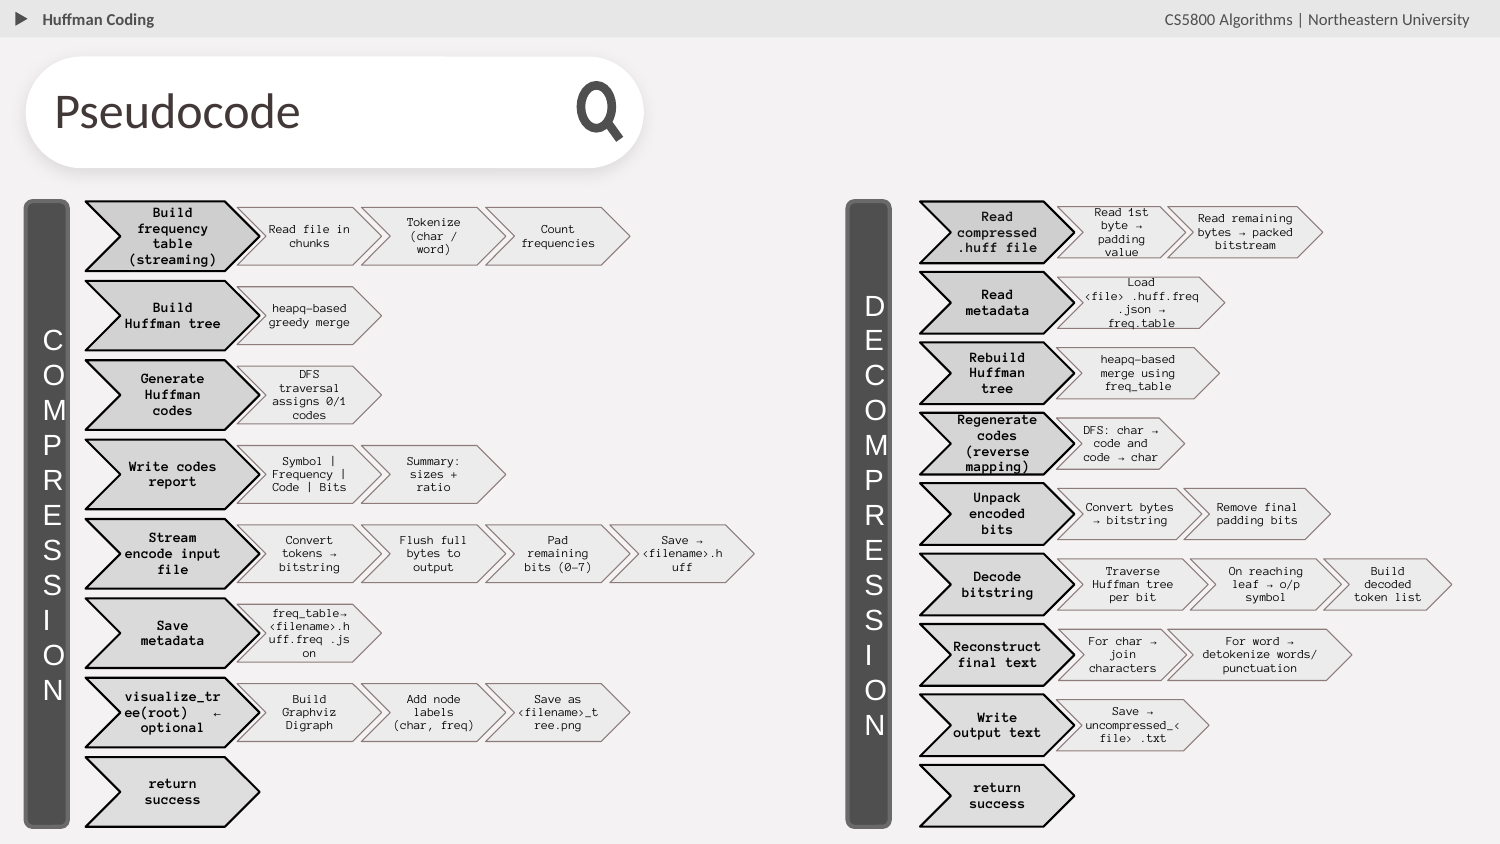

Huffman Coding

CS5800 Algorithms | Northeastern University

Pseudocode

COMPRESSION
DECOMPRESSION
Read compressed .huff file
Read 1st byte → padding value
Read remaining bytes → packed bitstream
Read metadata
Load <file> .huff.freq .json → freq.table
Rebuild Huffman tree
heapq-based merge using freq_table
Regenerate codes (reverse mapping)
DFS: char → code and code → char
Unpack encoded bits
Convert bytes → bitstring
Remove final padding bits
Decode bitstring
Traverse Huffman tree per bit
On reaching leaf → o/p symbol
Build decoded token list
Reconstruct final text
For char → join characters
For word → detokenize words/ punctuation
Write output text
Save → uncompressed_<file> .txt
return success
Build frequency table (streaming)
Read file in chunks
Tokenize (char / word)
Count frequencies
Build Huffman tree
heapq-based greedy merge
Generate Huffman codes
DFS traversal assigns 0/1 codes
Write codes report
Symbol | Frequency | Code | Bits
Summary: sizes + ratio
Stream encode input file
Convert tokens → bitstring
Flush full bytes to output
Pad remaining bits (0–7)
Save → <filename>.huff
Save metadata
freq_table→ <filename>.huff.freq .json
visualize_tree(root)   ← optional
Build Graphviz Digraph
Add node labels (char, freq)
Save as <filename>_tree.png
return success